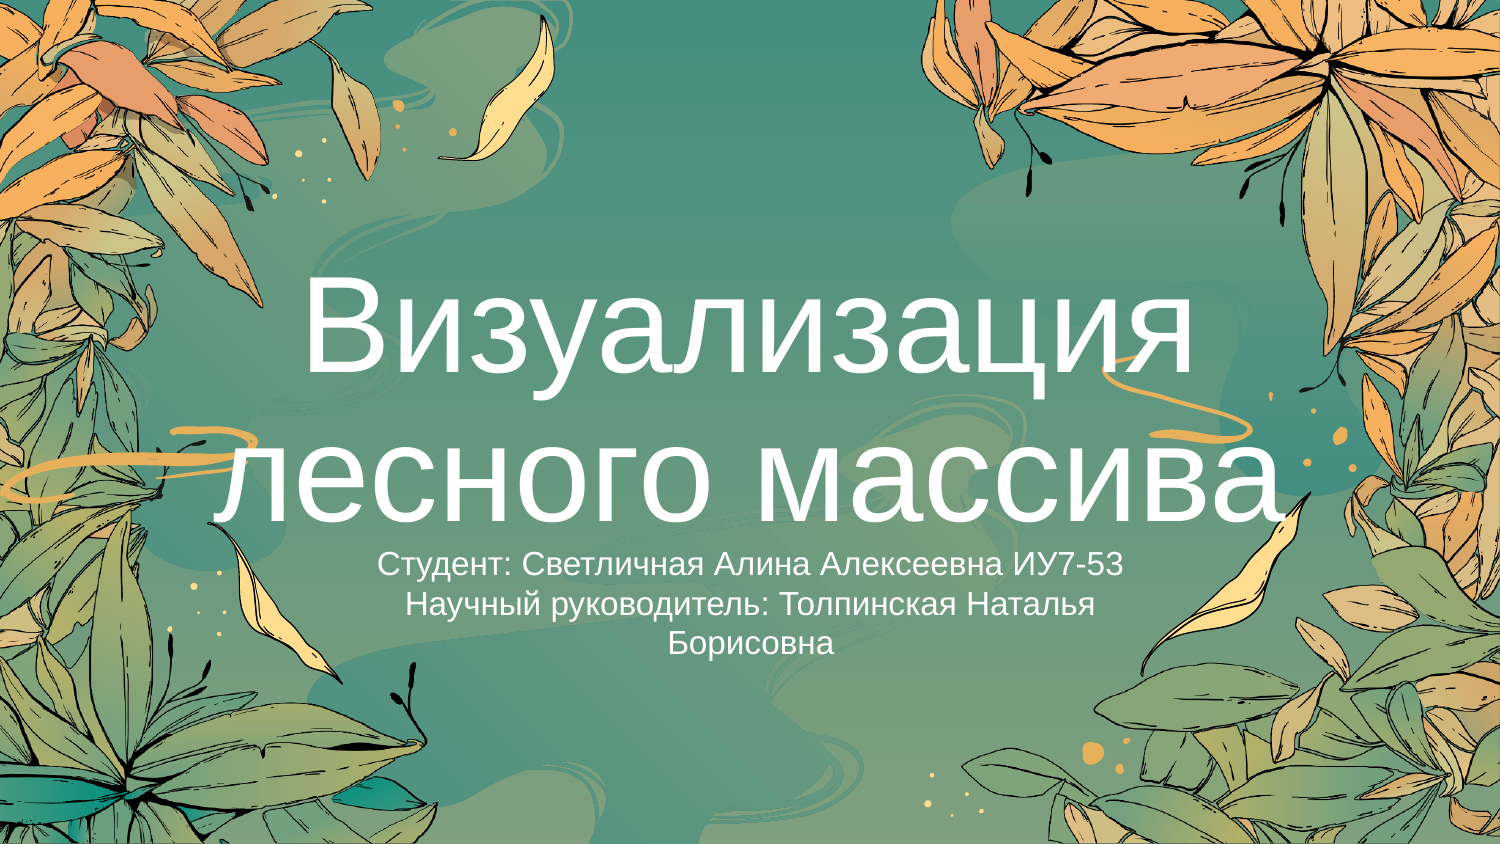

# Визуализация лесного массива

Студент: Светличная Алина Алексеевна ИУ7-53
Научный руководитель: Толпинская Наталья Борисовна